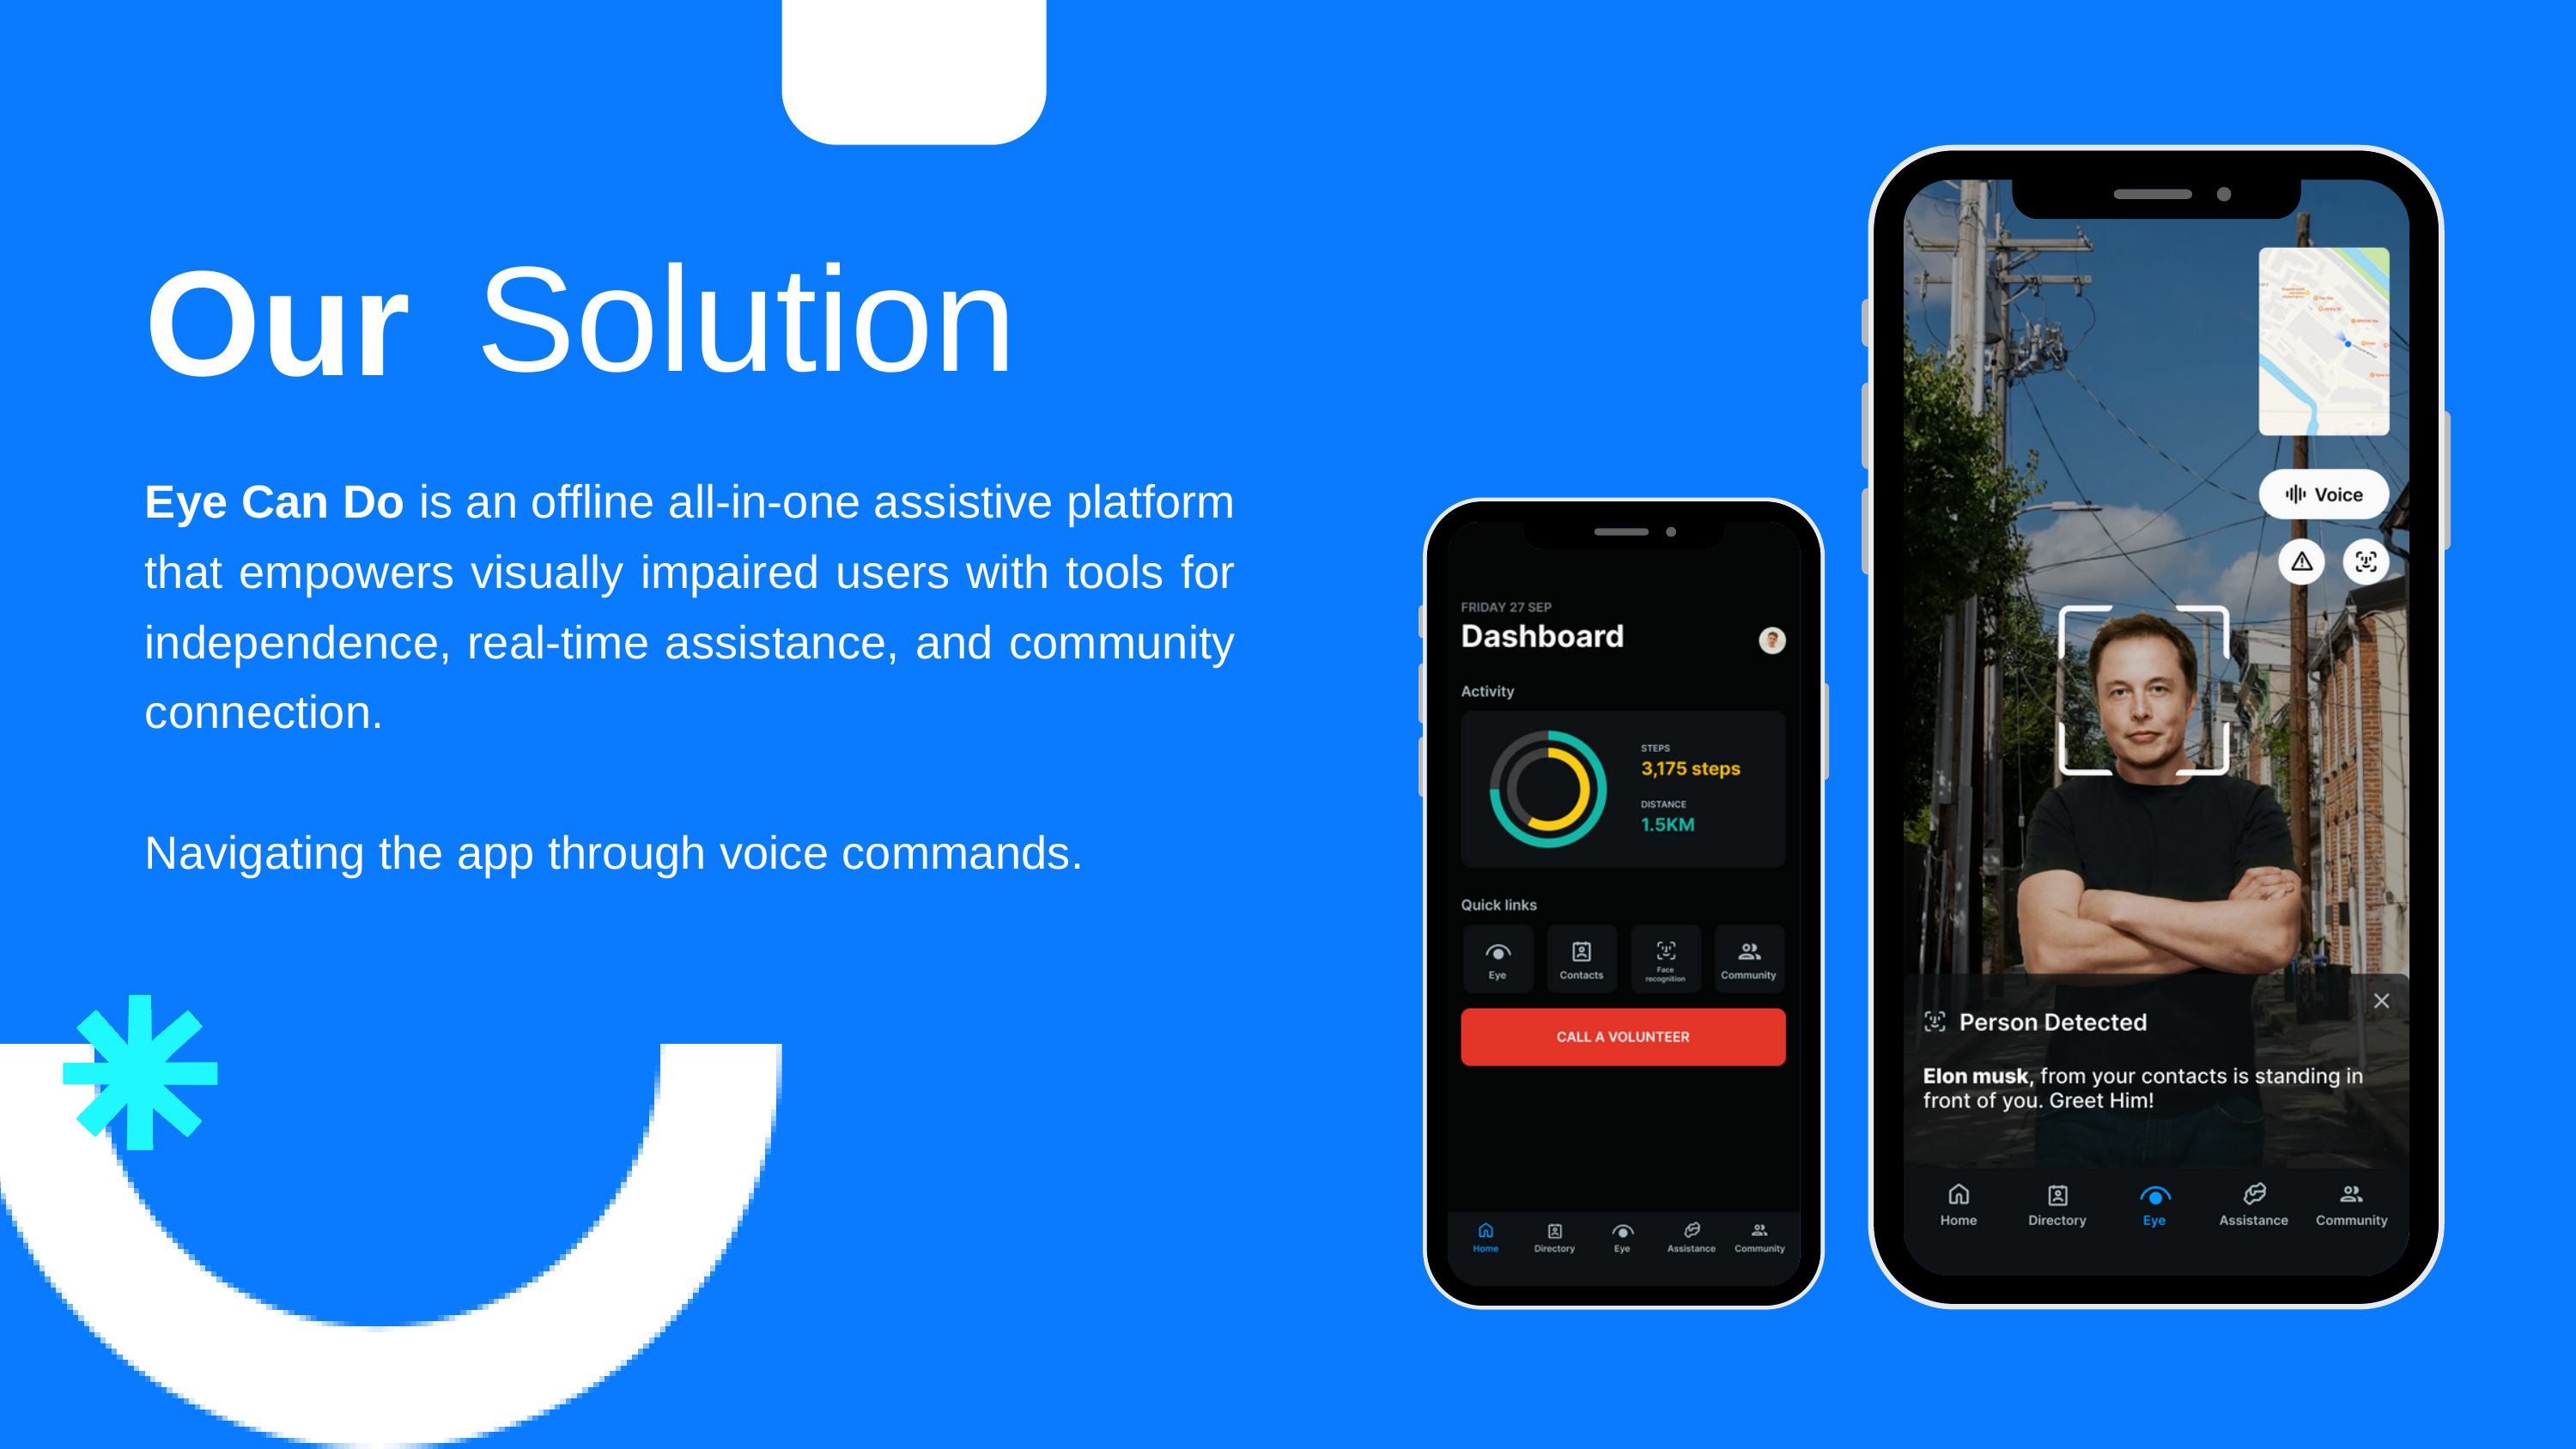

Solution
Our
Eye Can Do is an offline all-in-one assistive platform that empowers visually impaired users with tools for independence, real-time assistance, and community connection.

Navigating the app through voice commands.